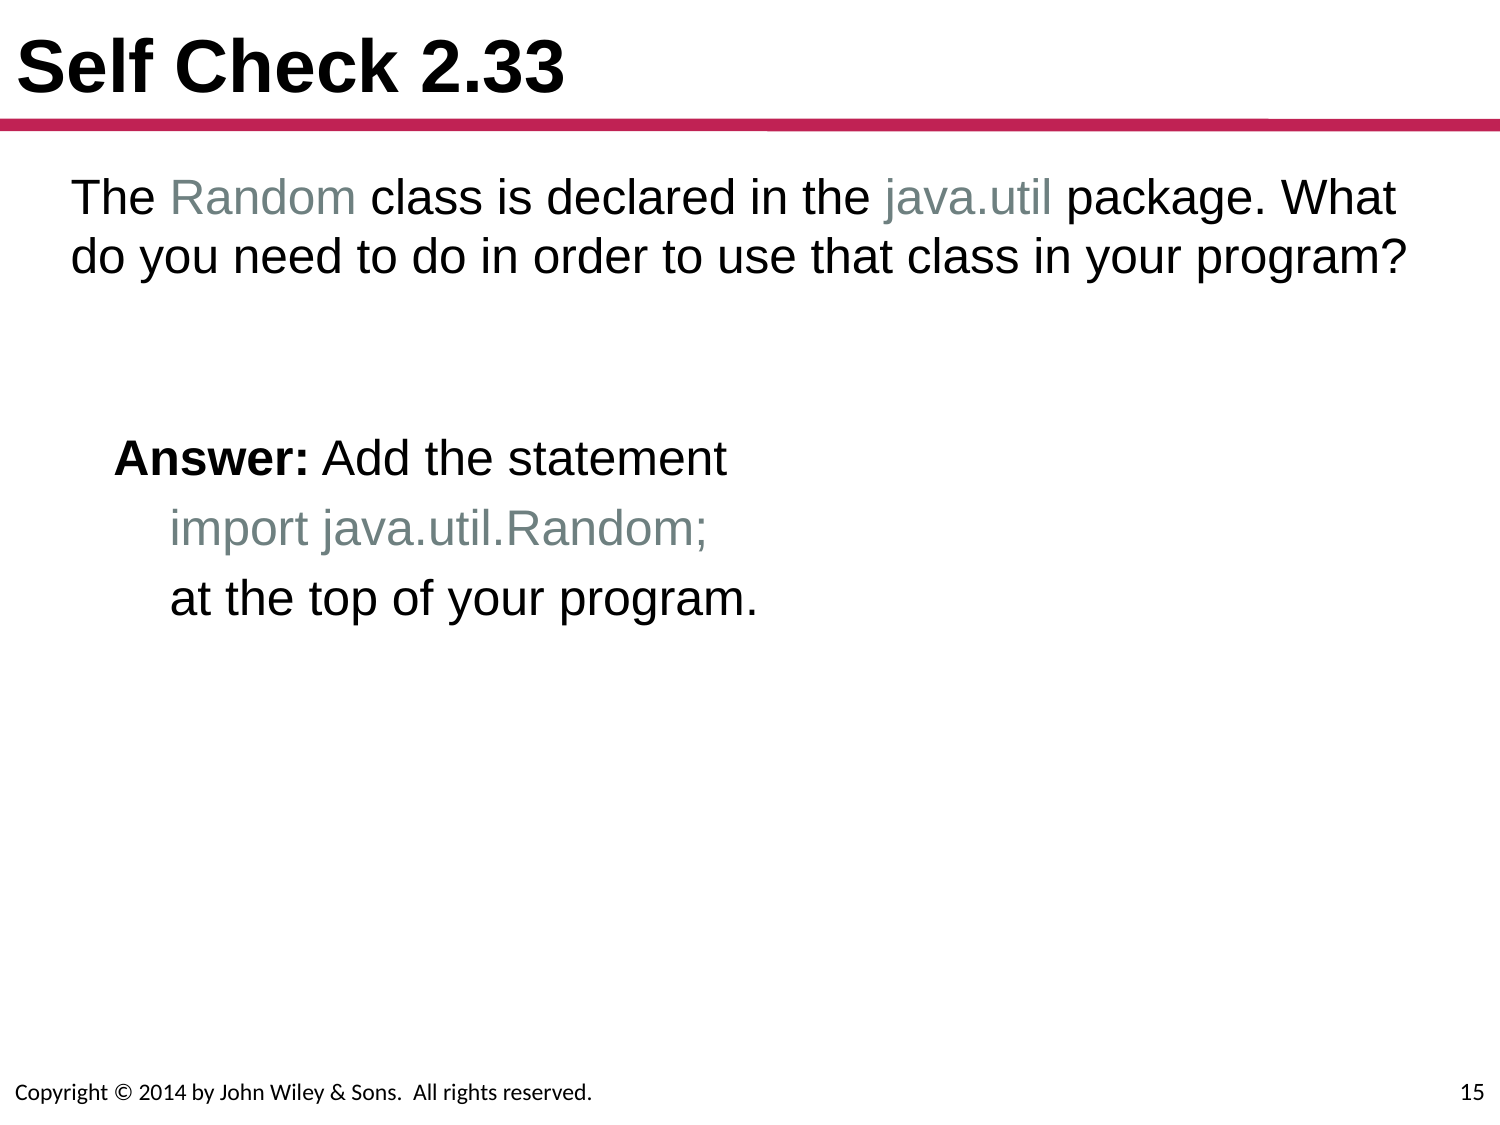

# Self Check 2.33
	The Random class is declared in the java.util package. What do you need to do in order to use that class in your program?
Answer: Add the statement
	import java.util.Random;
	at the top of your program.